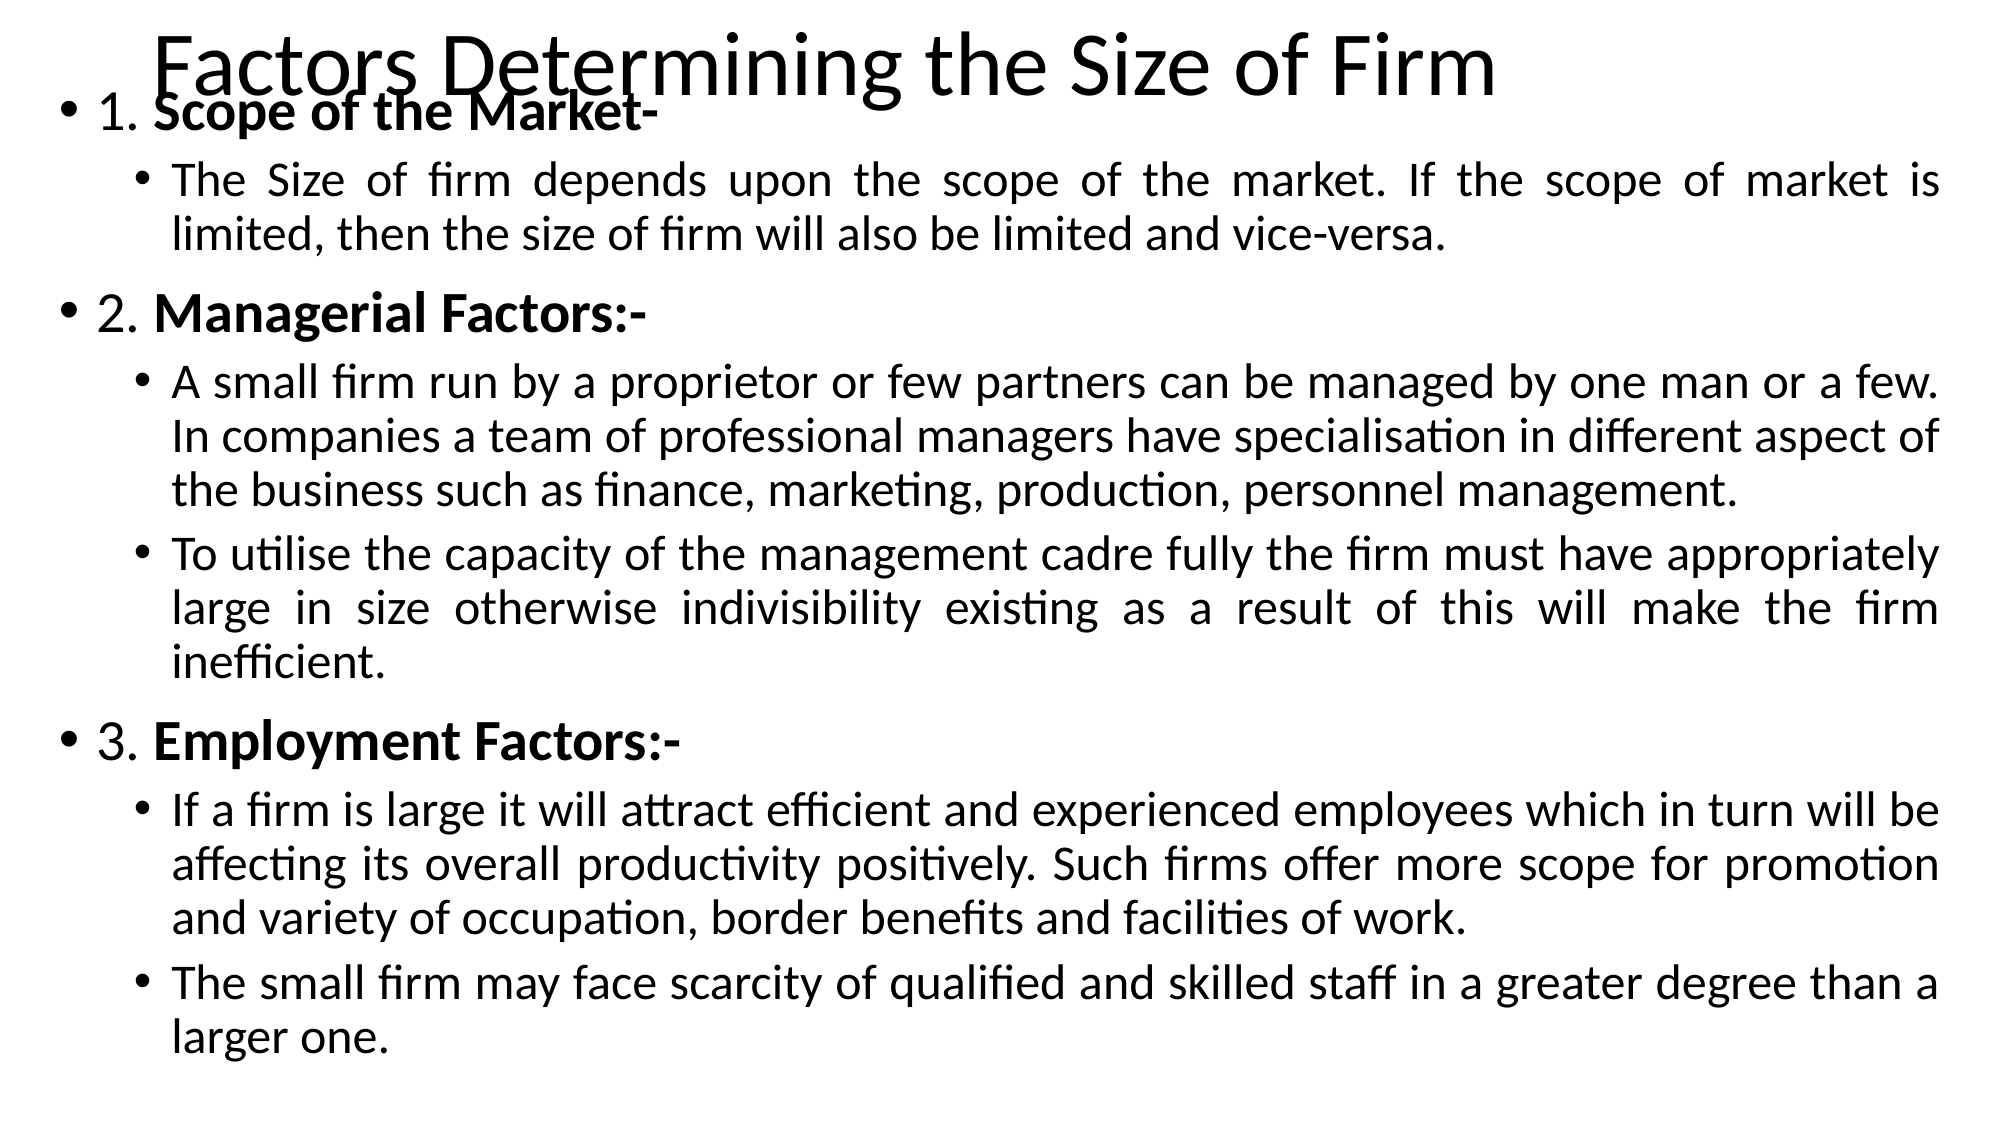

# Factors Determining the Size of Firm
1. Scope of the Market-
The Size of firm depends upon the scope of the market. If the scope of market is limited, then the size of firm will also be limited and vice-versa.
2. Managerial Factors:-
A small firm run by a proprietor or few partners can be managed by one man or a few. In companies a team of professional managers have specialisation in different aspect of the business such as finance, marketing, production, personnel management.
To utilise the capacity of the management cadre fully the firm must have appropriately large in size otherwise indivisibility existing as a result of this will make the firm inefficient.
3. Employment Factors:-
If a firm is large it will attract efficient and experienced employees which in turn will be affecting its overall productivity positively. Such firms offer more scope for promotion and variety of occupation, border benefits and facilities of work.
The small firm may face scarcity of qualified and skilled staff in a greater degree than a larger one.